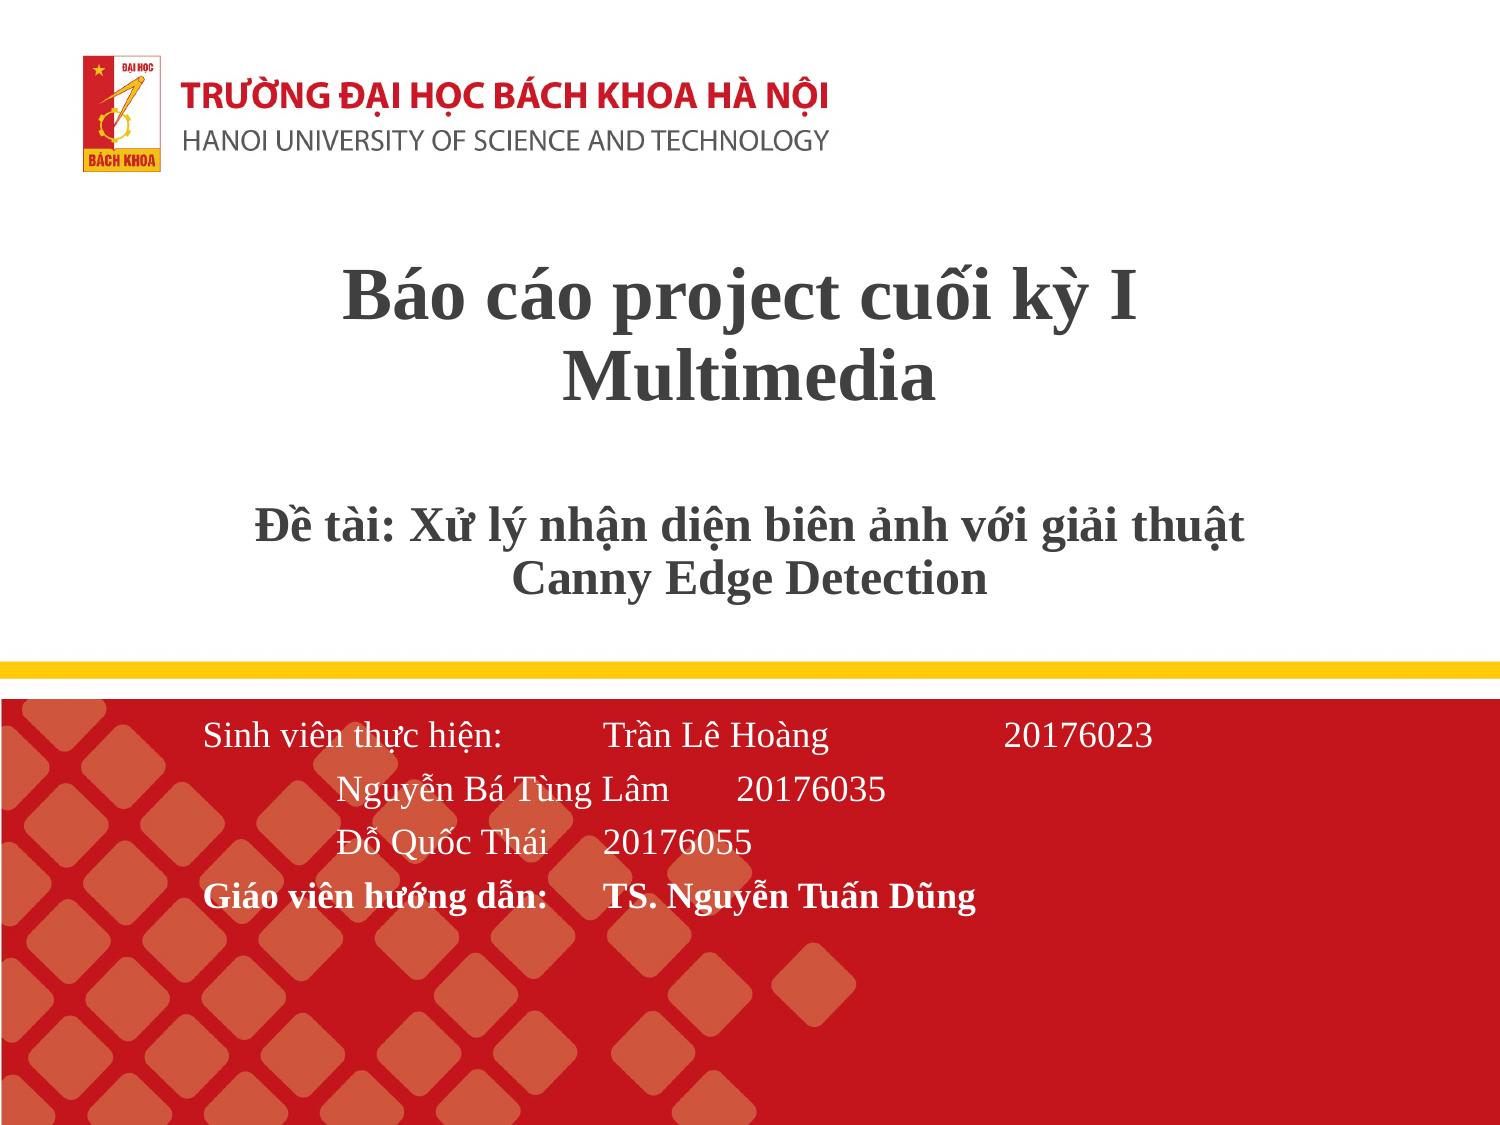

# Báo cáo project cuối kỳ I Multimedia Đề tài: Xử lý nhận diện biên ảnh với giải thuật Canny Edge Detection
Sinh viên thực hiện: 	Trần Lê Hoàng		20176023
				Nguyễn Bá Tùng Lâm	20176035
				Đỗ Quốc Thái		20176055
Giáo viên hướng dẫn: 	TS. Nguyễn Tuấn Dũng